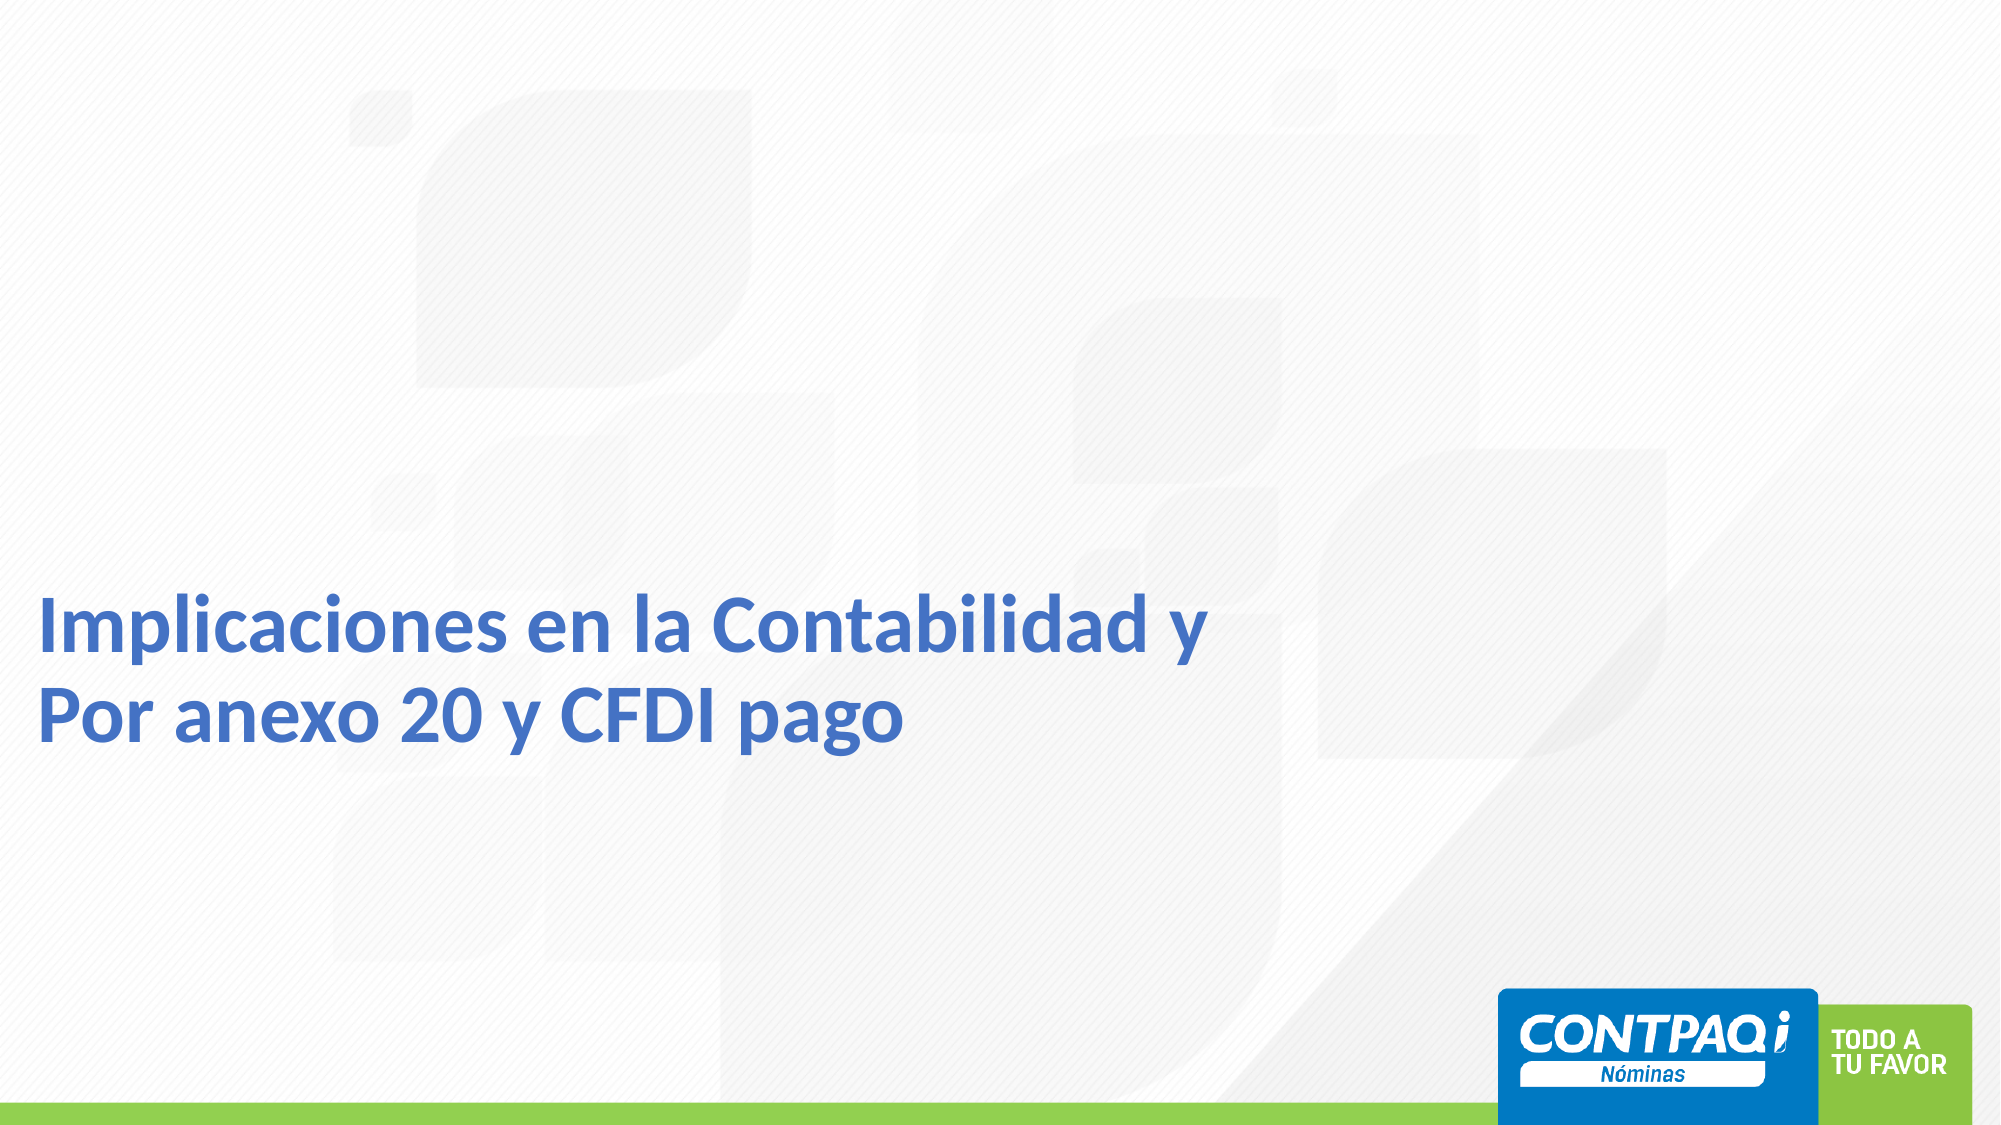

# Implicaciones en la Contabilidad y Por anexo 20 y CFDI pago